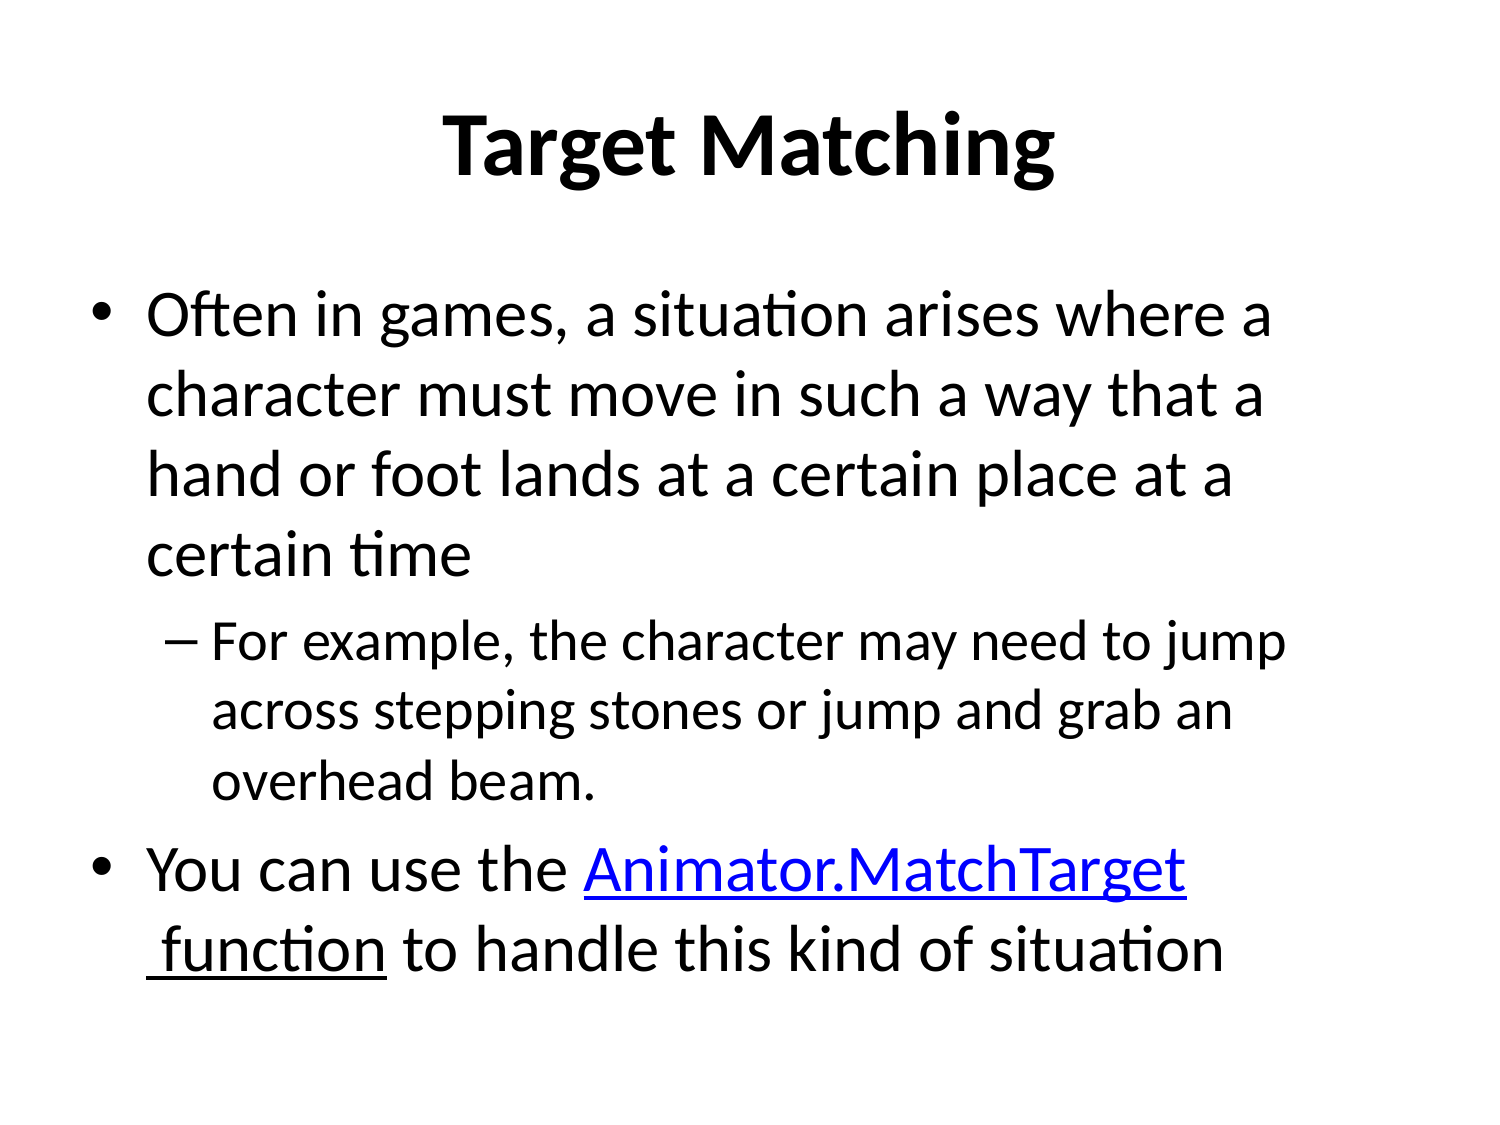

# Target Matching
Often in games, a situation arises where a character must move in such a way that a hand or foot lands at a certain place at a certain time
For example, the character may need to jump across stepping stones or jump and grab an overhead beam.
You can use the Animator.MatchTarget function to handle this kind of situation